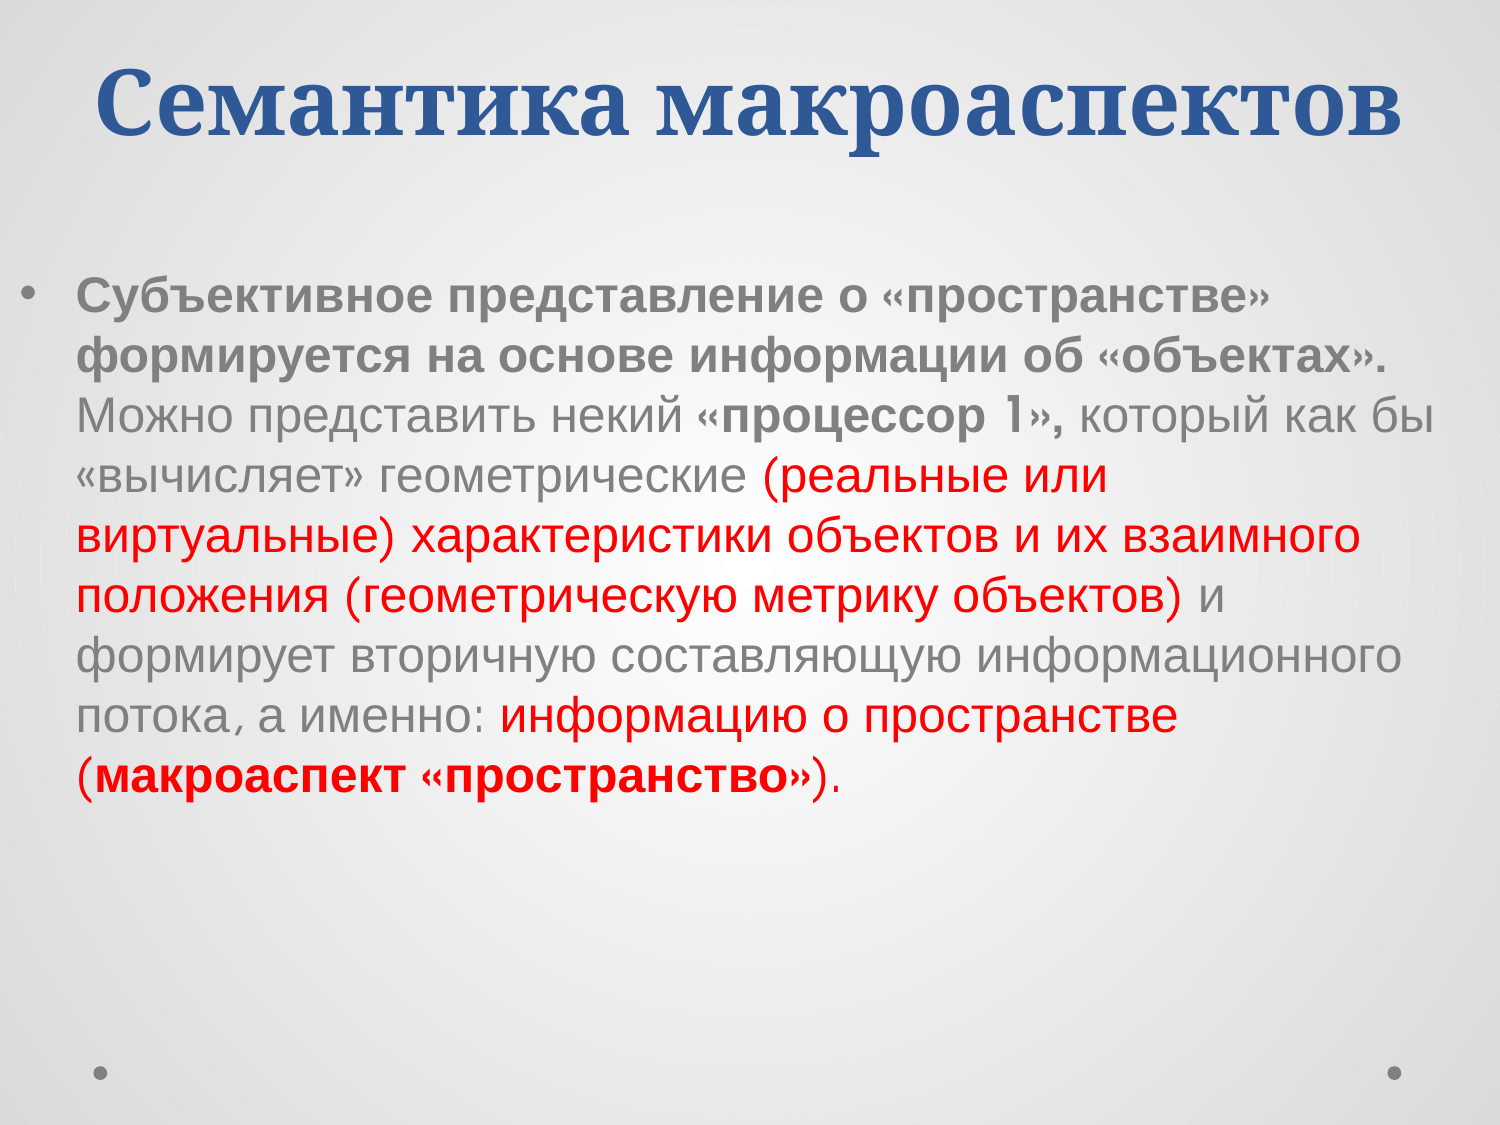

# Семантика макроаспектов
Субъективное представление о «пространстве» формируется на основе информации об «объектах». Можно представить некий «процессор 1», который как бы «вычисляет» геометрические (реальные или виртуальные) характеристики объектов и их взаимного положения (геометрическую метрику объектов) и формирует вторичную составляющую информационного потока, а именно: информацию о пространстве (макроаспект «пространство»).